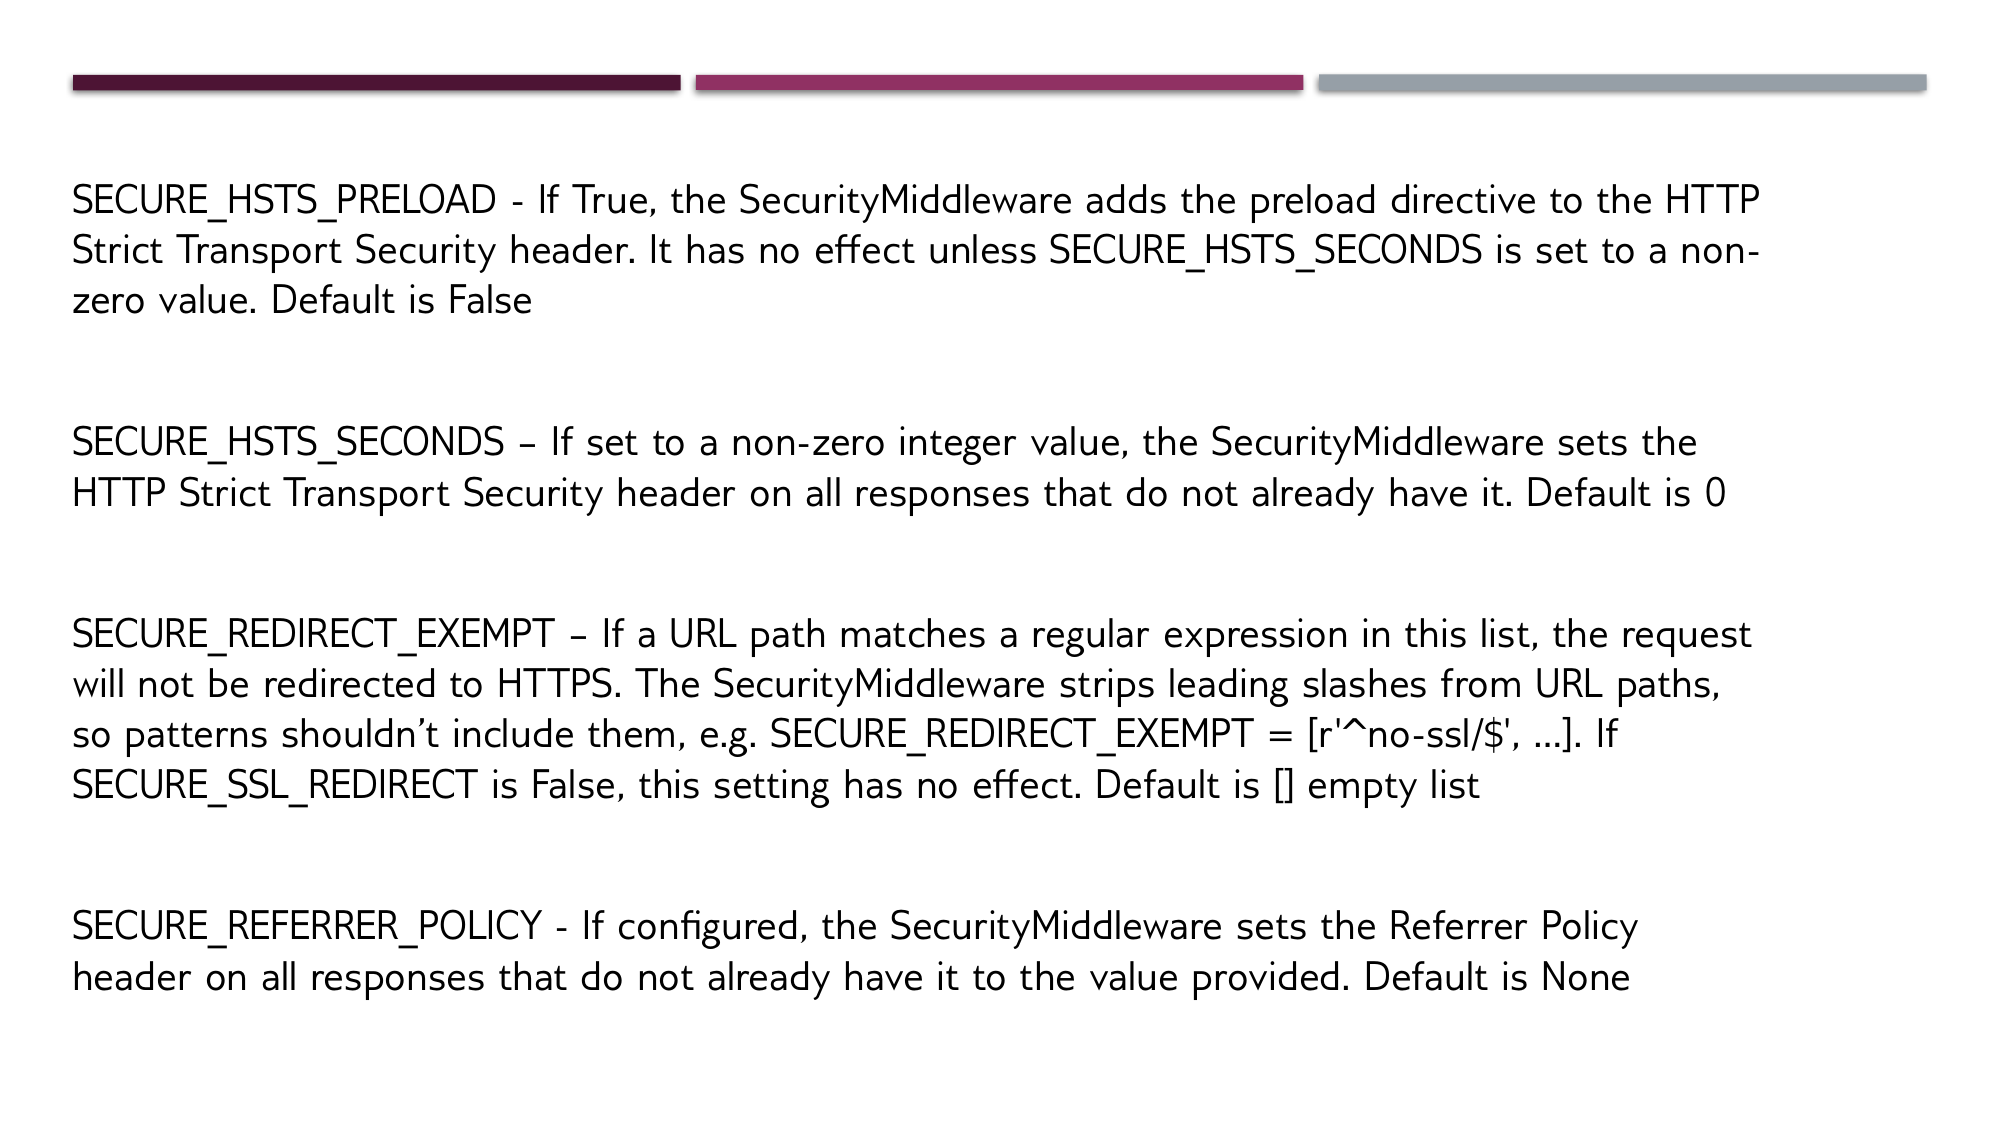

SECURE_HSTS_PRELOAD - If True, the SecurityMiddleware adds the preload directive to the HTTP Strict Transport Security header. It has no effect unless SECURE_HSTS_SECONDS is set to a non-zero value. Default is False

SECURE_HSTS_SECONDS – If set to a non-zero integer value, the SecurityMiddleware sets the HTTP Strict Transport Security header on all responses that do not already have it. Default is 0

SECURE_REDIRECT_EXEMPT – If a URL path matches a regular expression in this list, the request will not be redirected to HTTPS. The SecurityMiddleware strips leading slashes from URL paths, so patterns shouldn’t include them, e.g. SECURE_REDIRECT_EXEMPT = [r'^no-ssl/$', …]. If SECURE_SSL_REDIRECT is False, this setting has no effect. Default is [] empty list

SECURE_REFERRER_POLICY - If configured, the SecurityMiddleware sets the Referrer Policy header on all responses that do not already have it to the value provided. Default is None